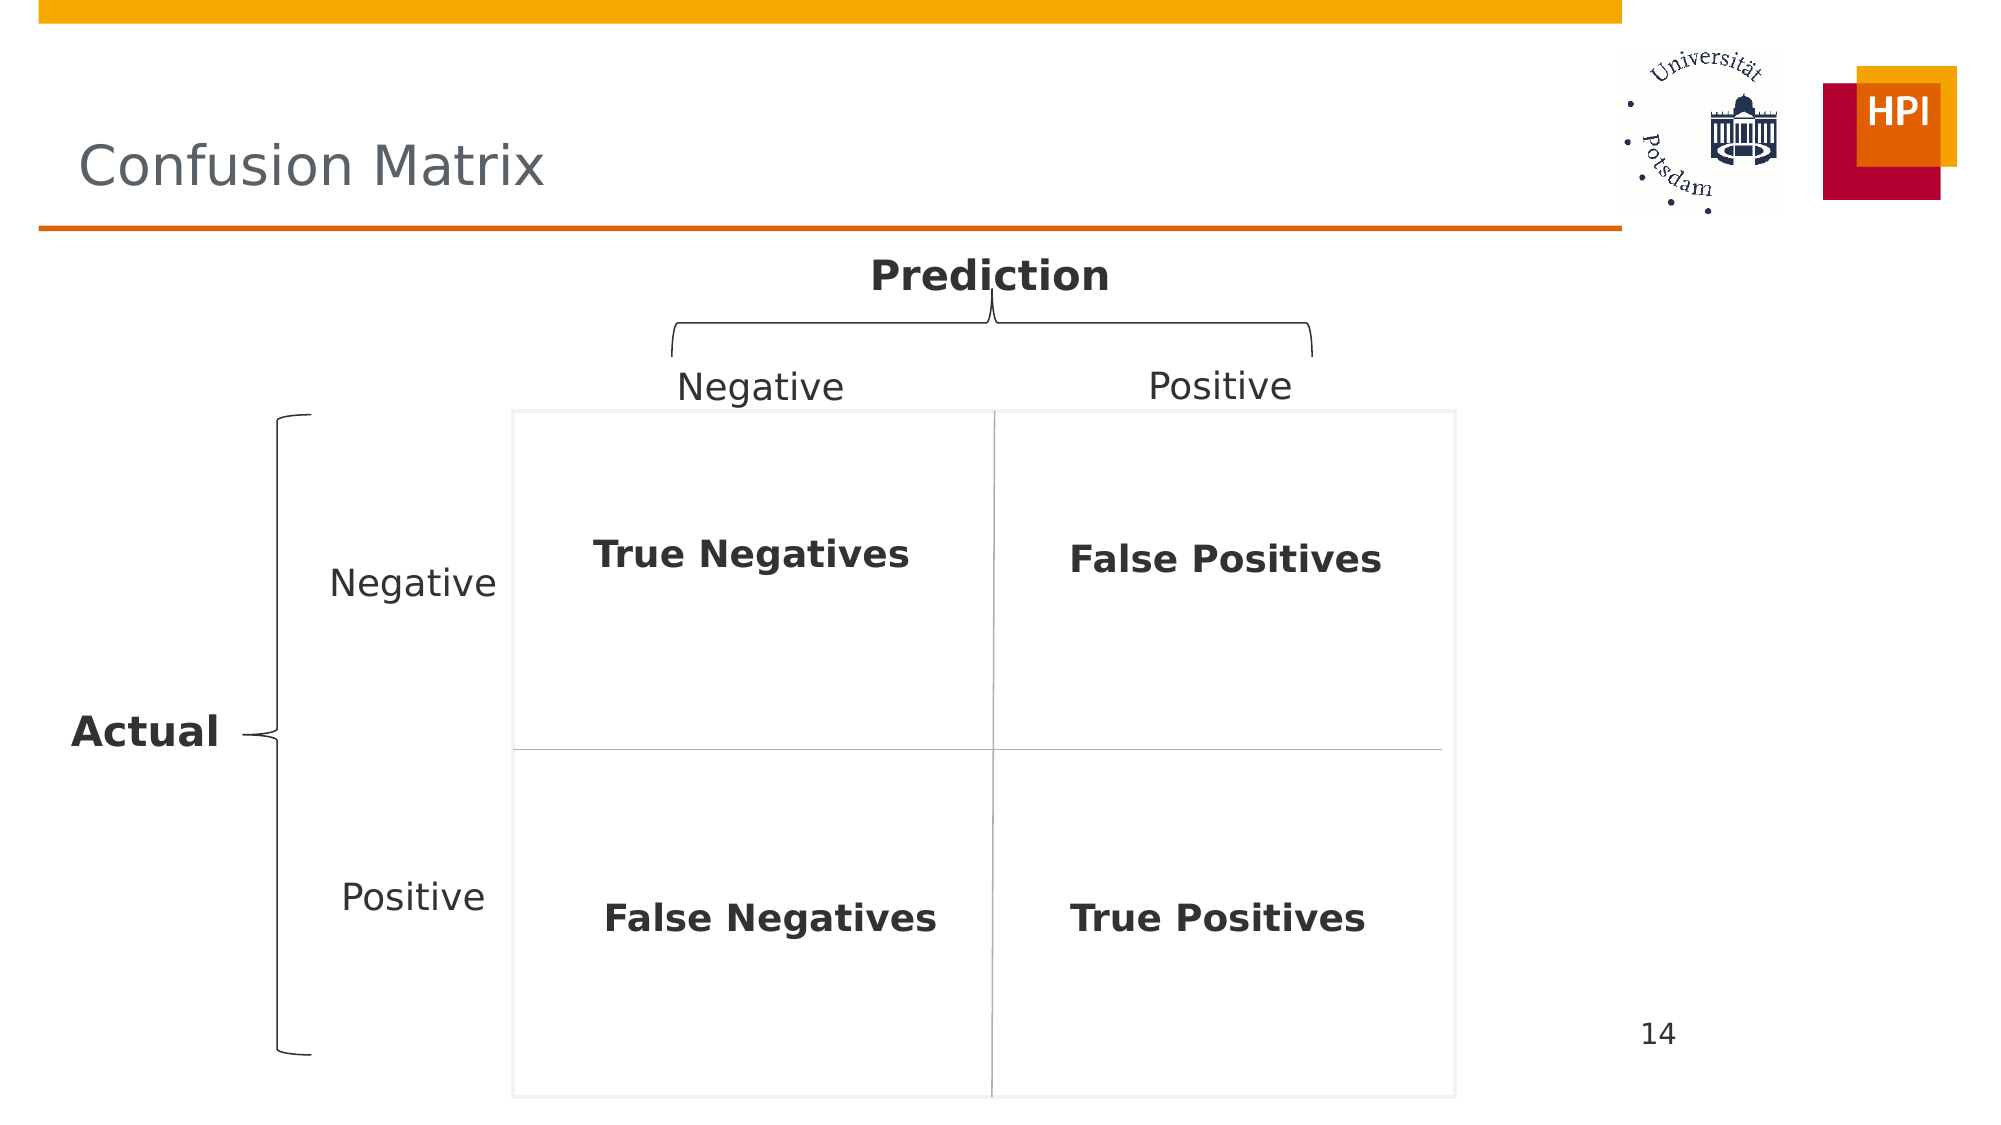

# Confusion Matrix
Prediction
Positive
Negative

True Negatives
False Positives
Negative
Actual
True Positives
False Negatives
Positive
14